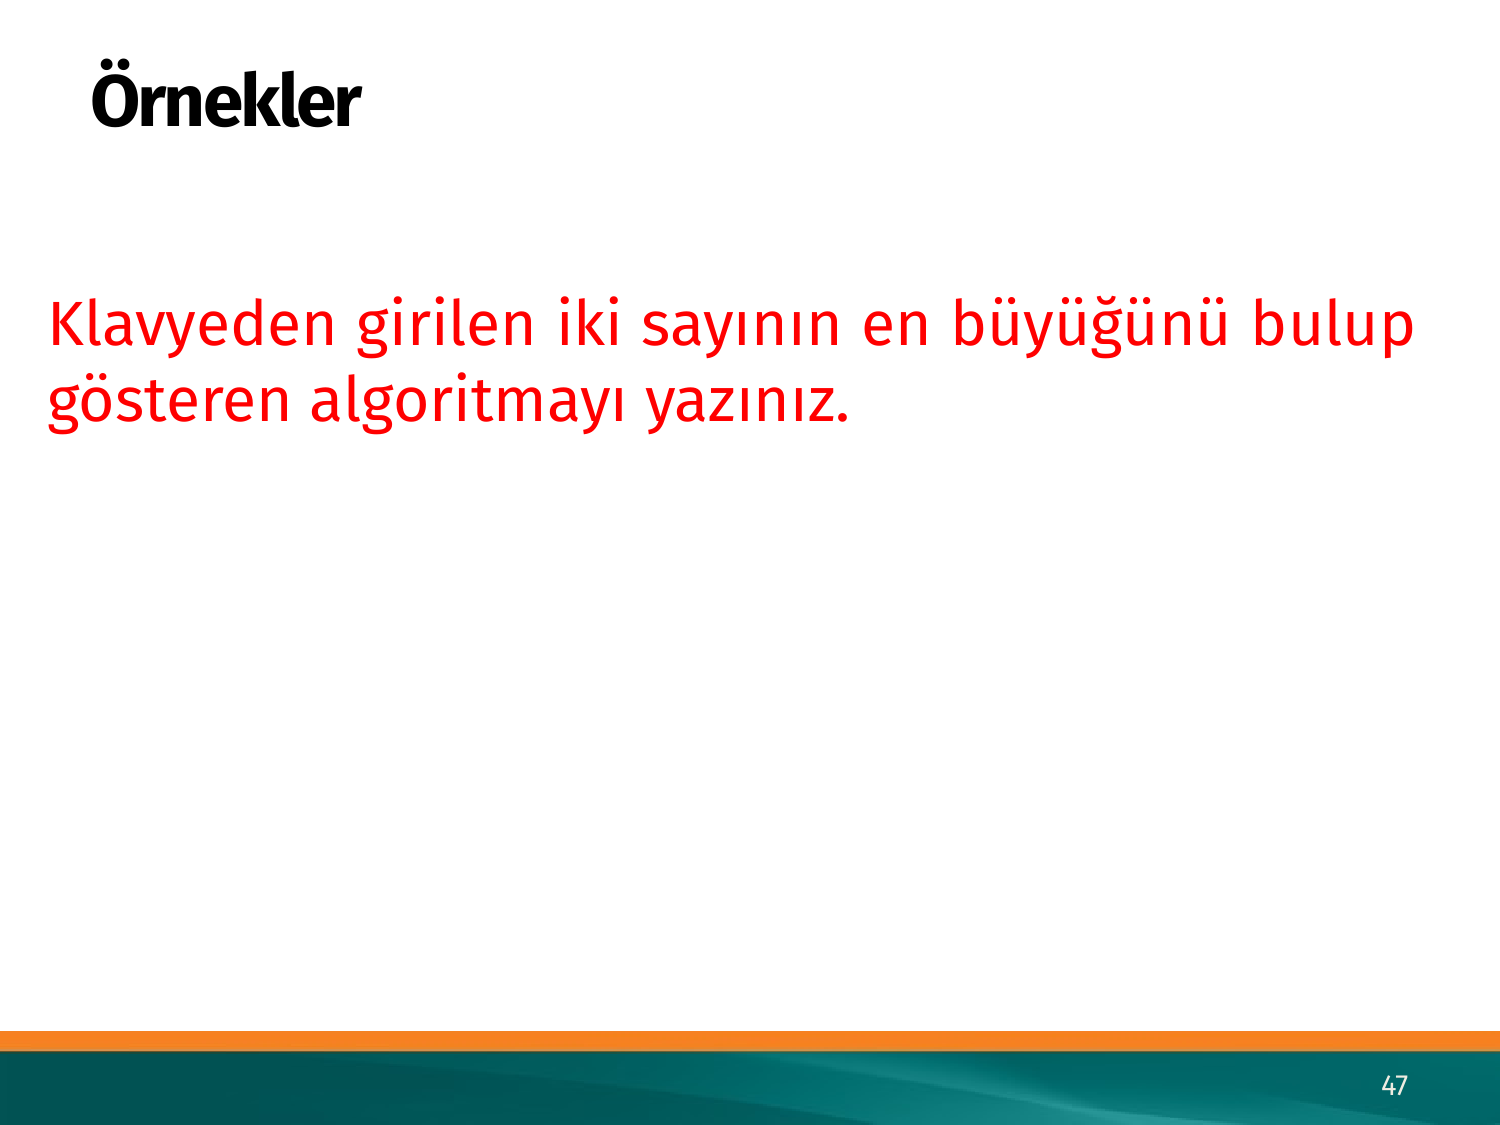

# Örnekler
Klavyeden girilen iki sayının en büyüğünü bulup gösteren algoritmayı yazınız.
47